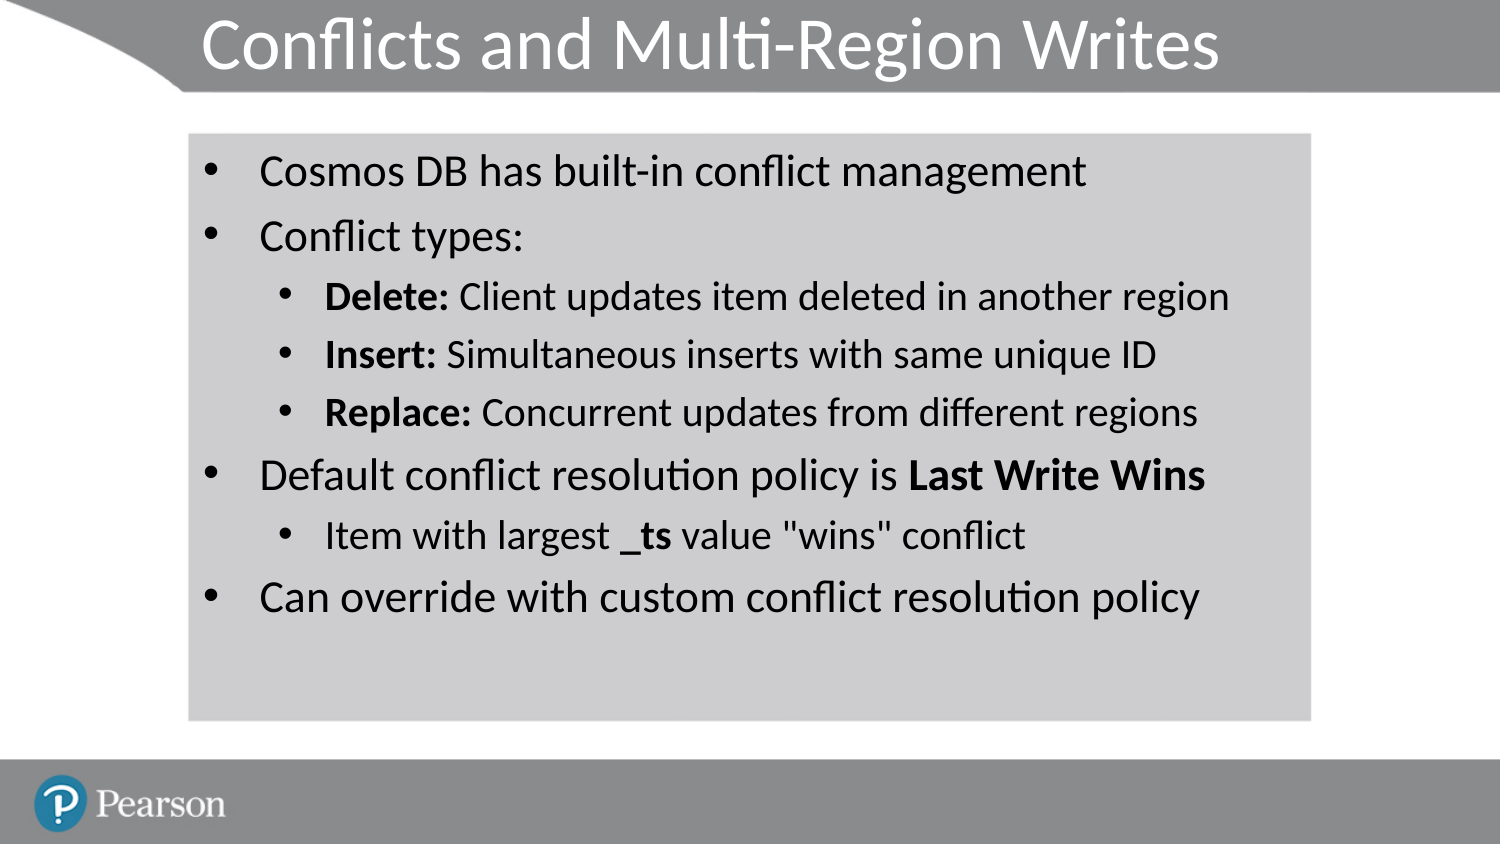

# Conflicts and Multi-Region Writes
Cosmos DB has built-in conflict management
Conflict types:
Delete: Client updates item deleted in another region
Insert: Simultaneous inserts with same unique ID
Replace: Concurrent updates from different regions
Default conflict resolution policy is Last Write Wins
Item with largest _ts value "wins" conflict
Can override with custom conflict resolution policy